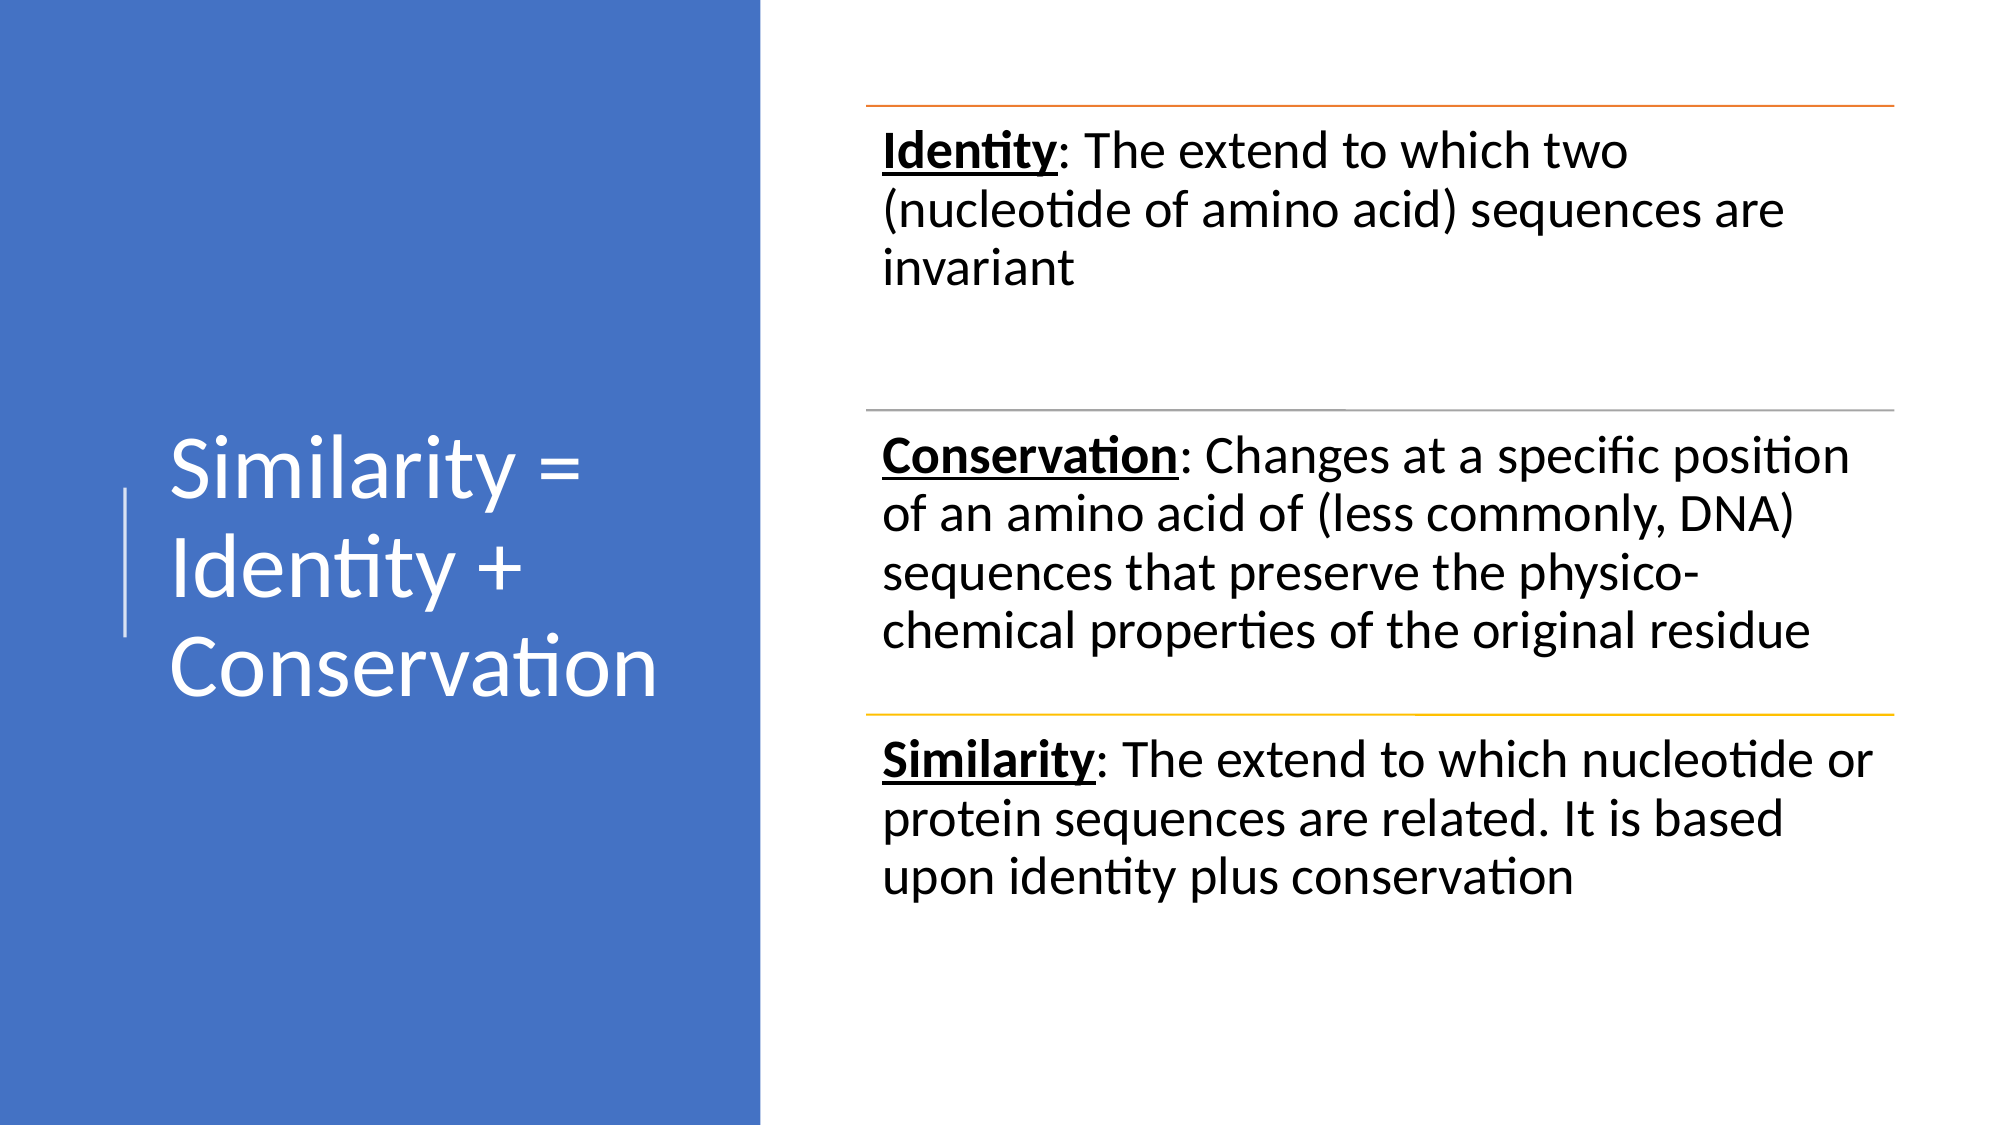

Identity: The extend to which two (nucleotide of amino acid) sequences are invariant
Conservation: Changes at a specific position of an amino acid of (less commonly, DNA) sequences that preserve the physico-chemical properties of the original residue
Similarity: The extend to which nucleotide or protein sequences are related. It is based upon identity plus conservation
# Similarity = Identity + Conservation